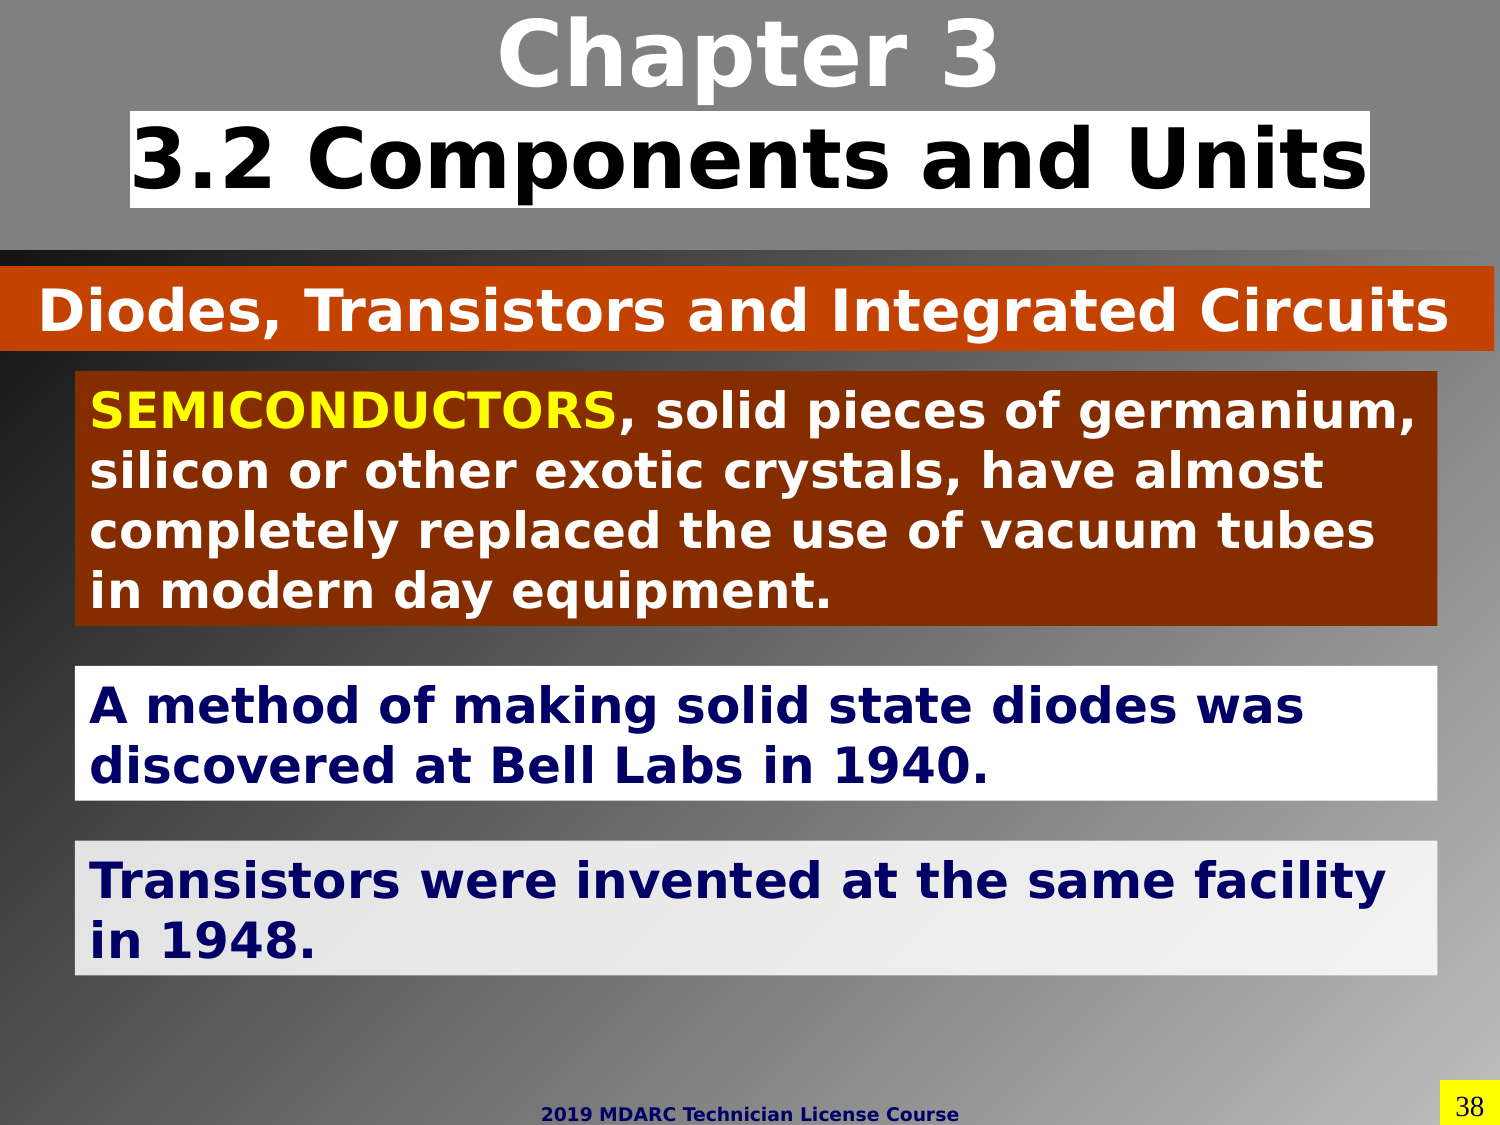

# Chapter 3 3.2 Components and Units
Diodes, Transistors and Integrated Circuits
SEMICONDUCTORS, solid pieces of germanium, silicon or other exotic crystals, have almost completely replaced the use of vacuum tubes in modern day equipment.
A method of making solid state diodes was discovered at Bell Labs in 1940.
Transistors were invented at the same facility in 1948.
38
2019 MDARC Technician License Course